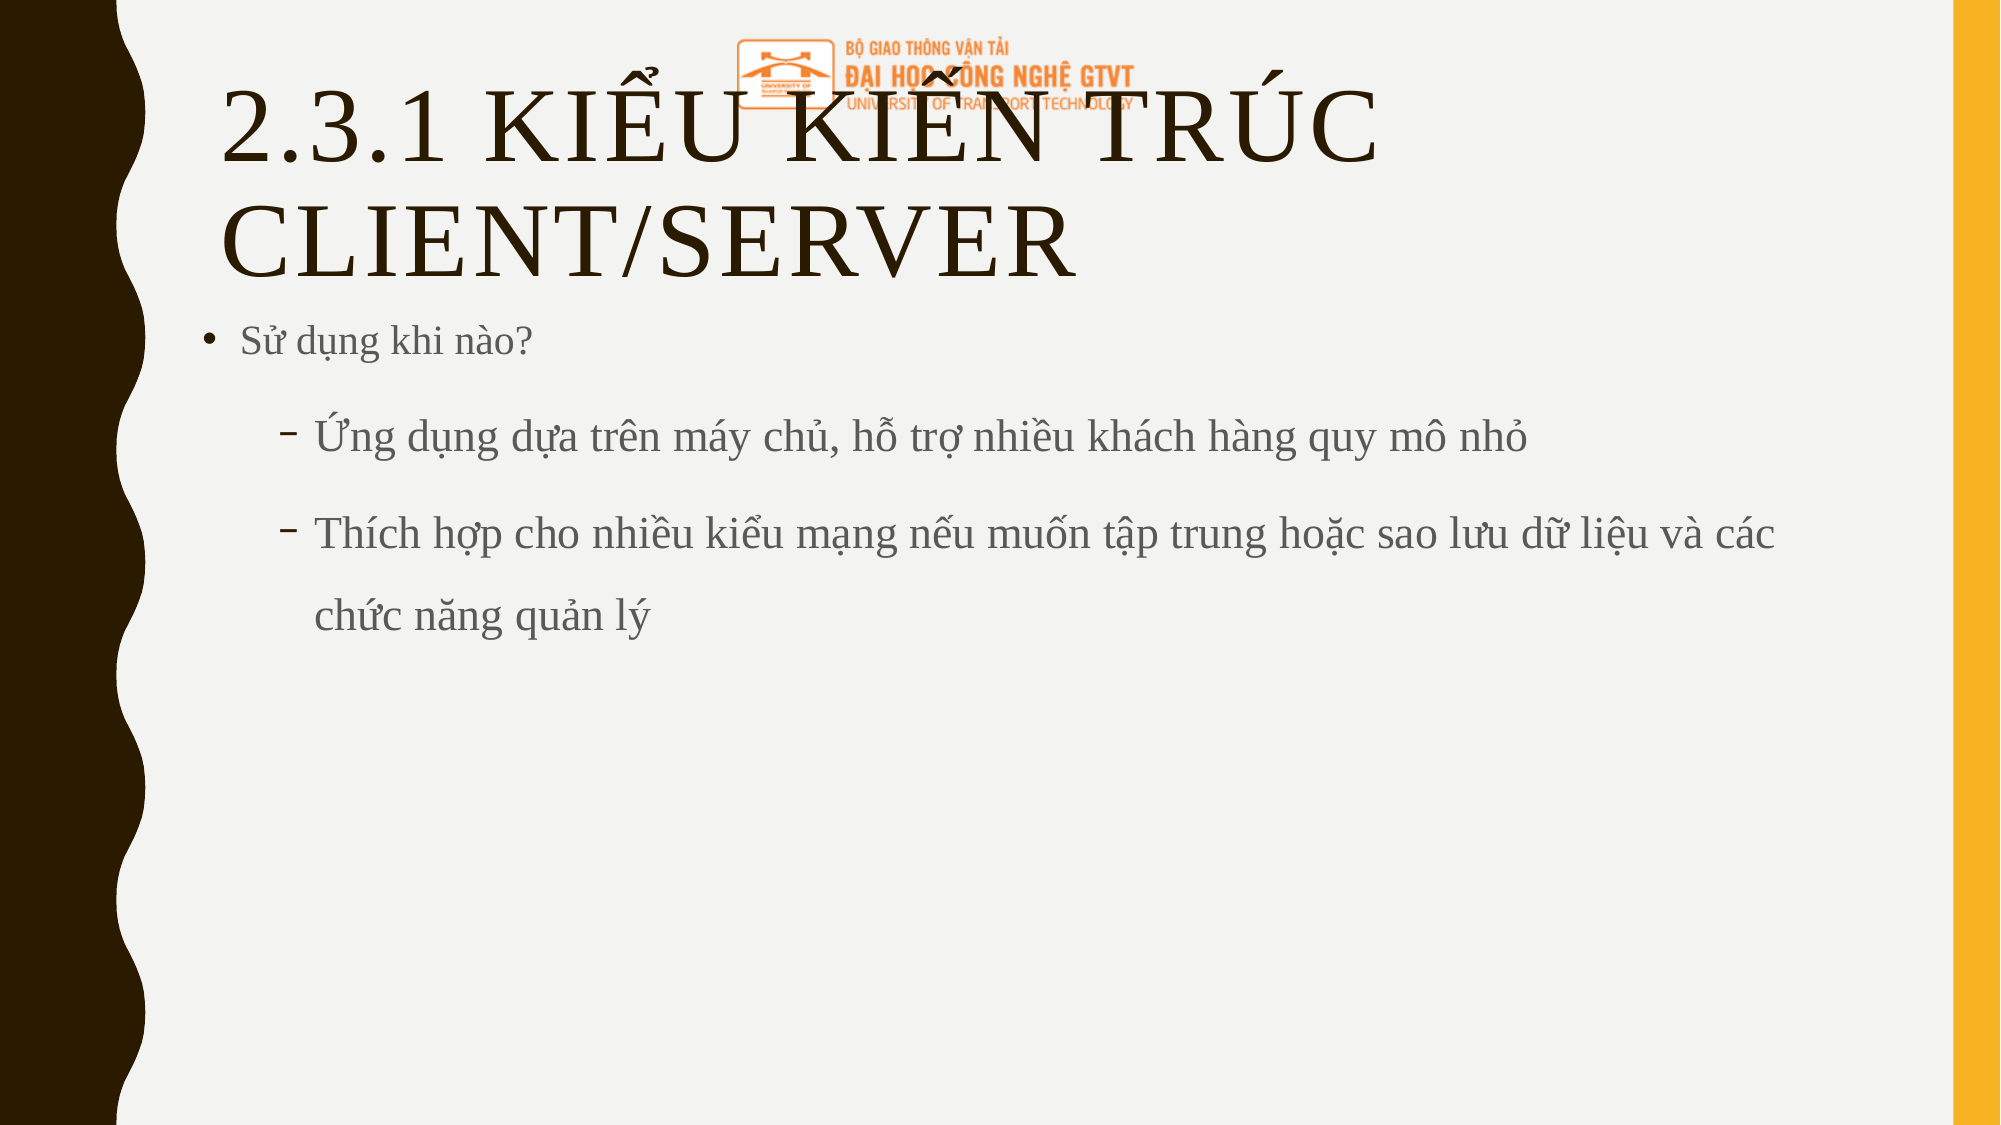

# 2.3.1 Kiểu kiến trúc client/server
Sử dụng khi nào?
Ứng dụng dựa trên máy chủ, hỗ trợ nhiều khách hàng quy mô nhỏ
Thích hợp cho nhiều kiểu mạng nếu muốn tập trung hoặc sao lưu dữ liệu và các chức năng quản lý